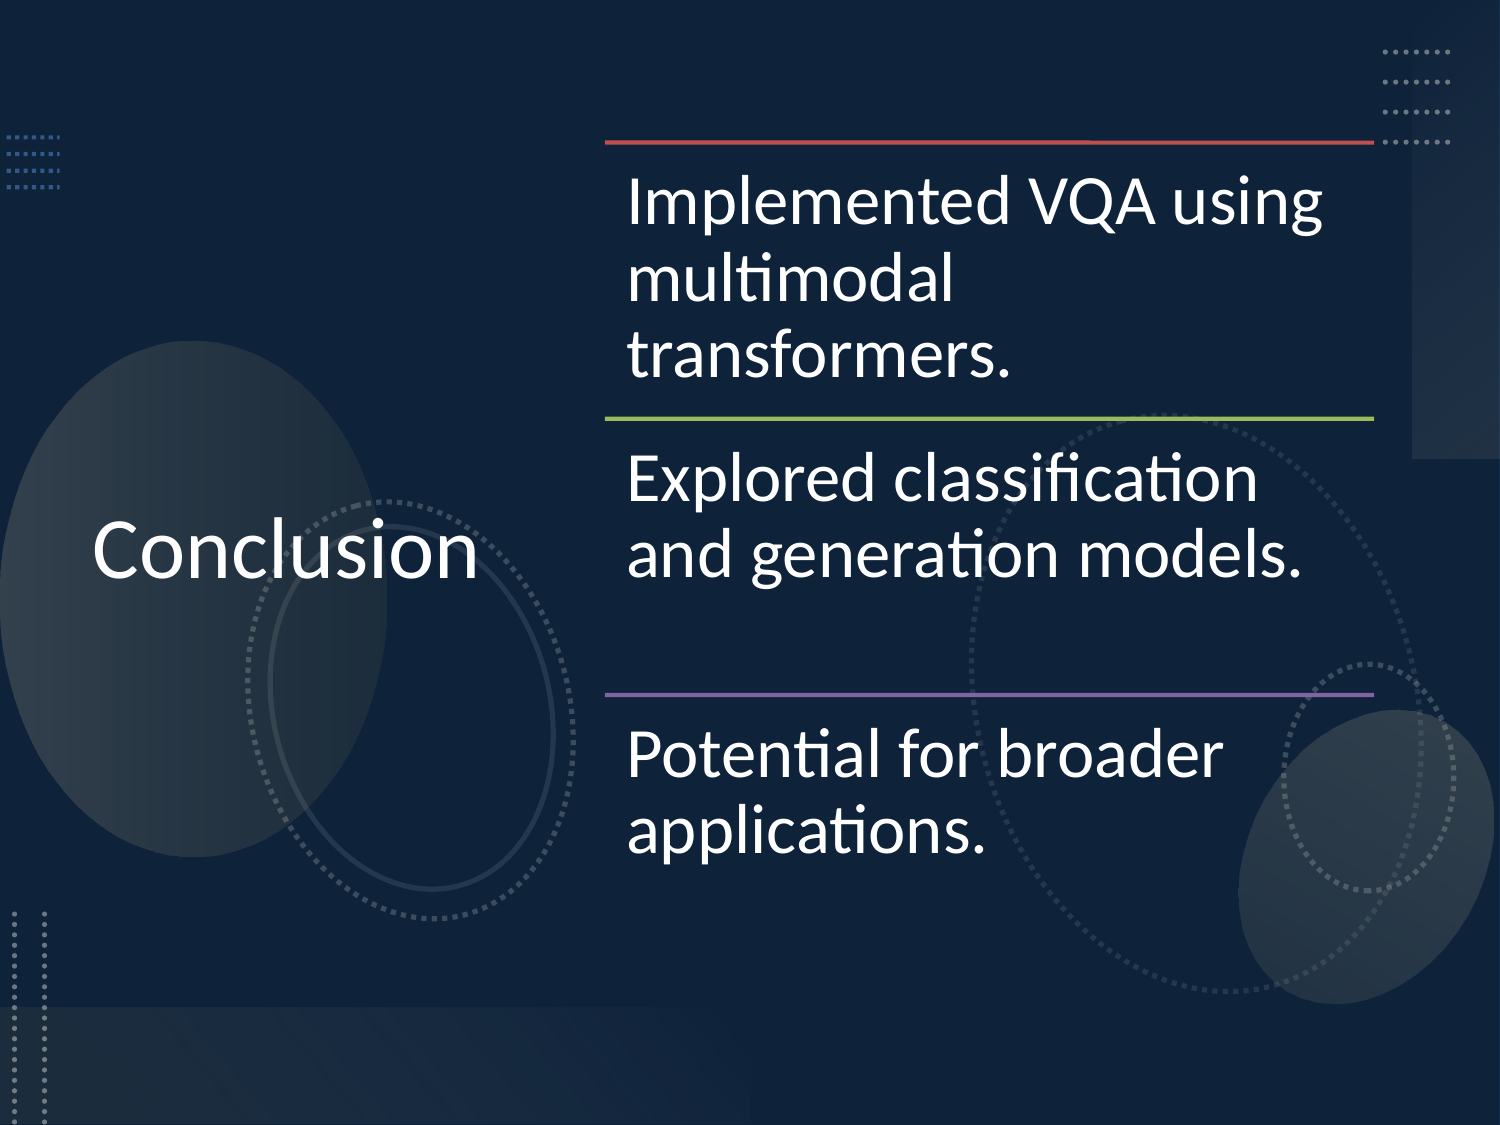

# Conclusion
Implemented VQA using multimodal transformers.
Explored classification and generation models.
Potential for broader applications.